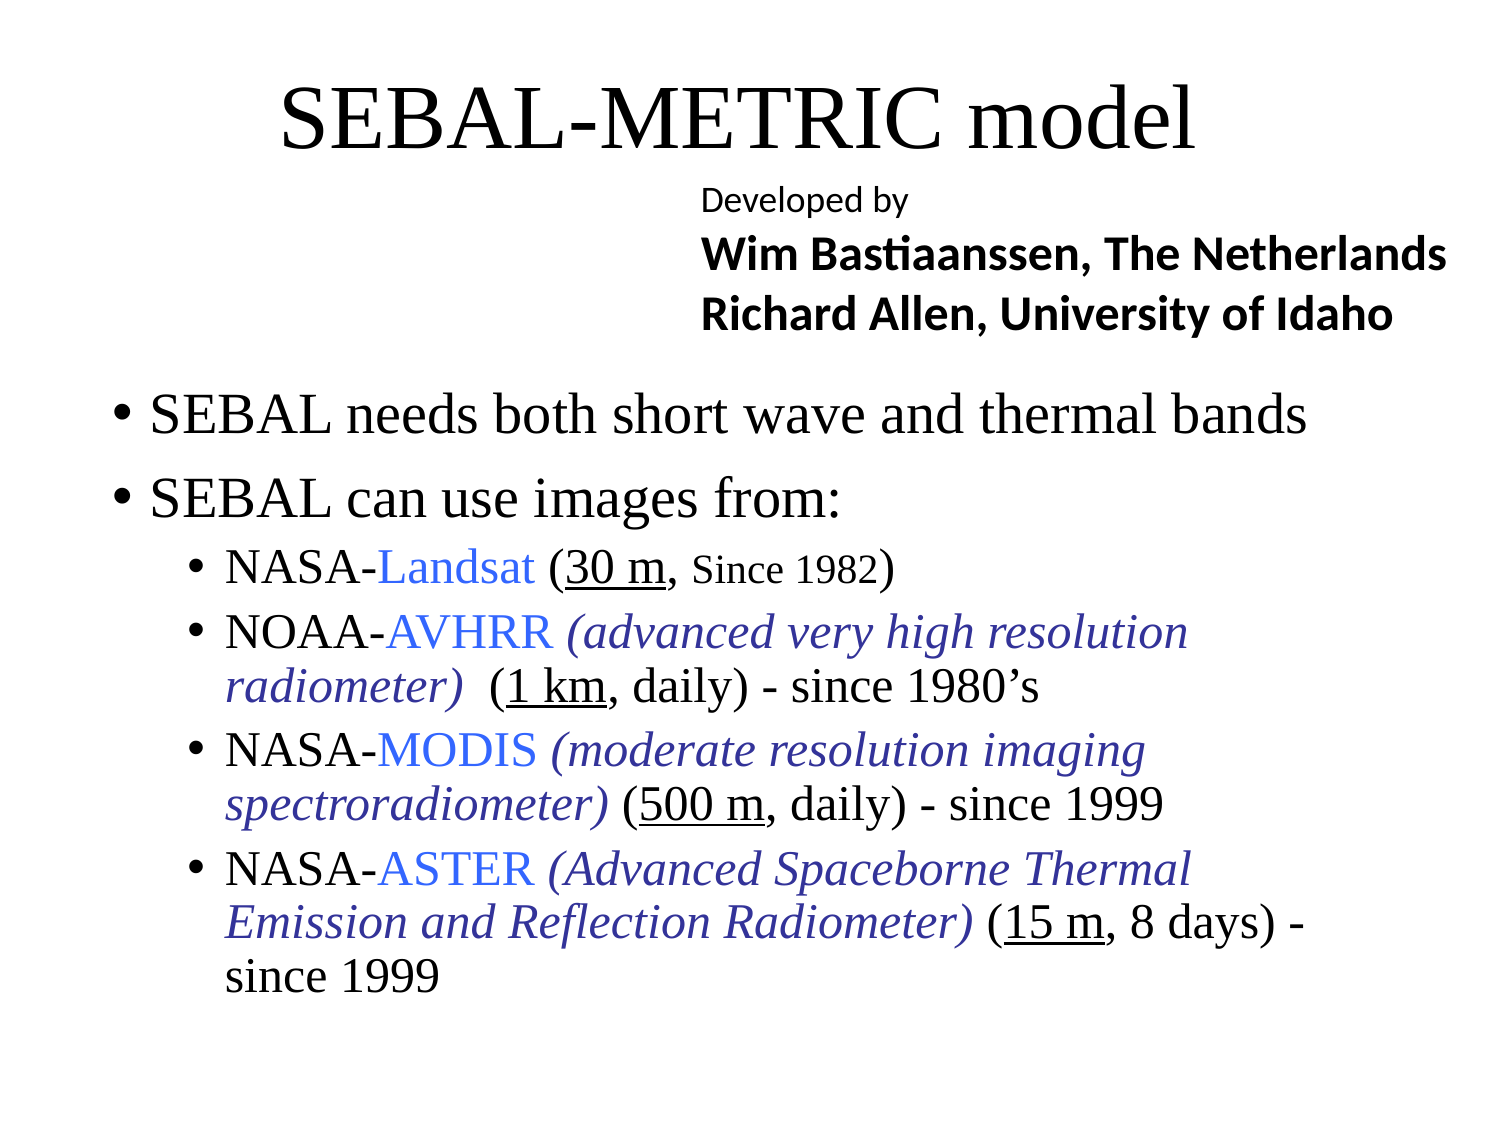

# SEBAL-METRIC model
Developed by
Wim Bastiaanssen, The Netherlands
Richard Allen, University of Idaho
SEBAL needs both short wave and thermal bands
SEBAL can use images from:
NASA-Landsat (30 m, Since 1982)
NOAA-AVHRR (advanced very high resolution radiometer)  (1 km, daily) - since 1980’s
NASA-MODIS (moderate resolution imaging spectroradiometer) (500 m, daily) - since 1999
NASA-ASTER (Advanced Spaceborne Thermal Emission and Reflection Radiometer) (15 m, 8 days) - since 1999